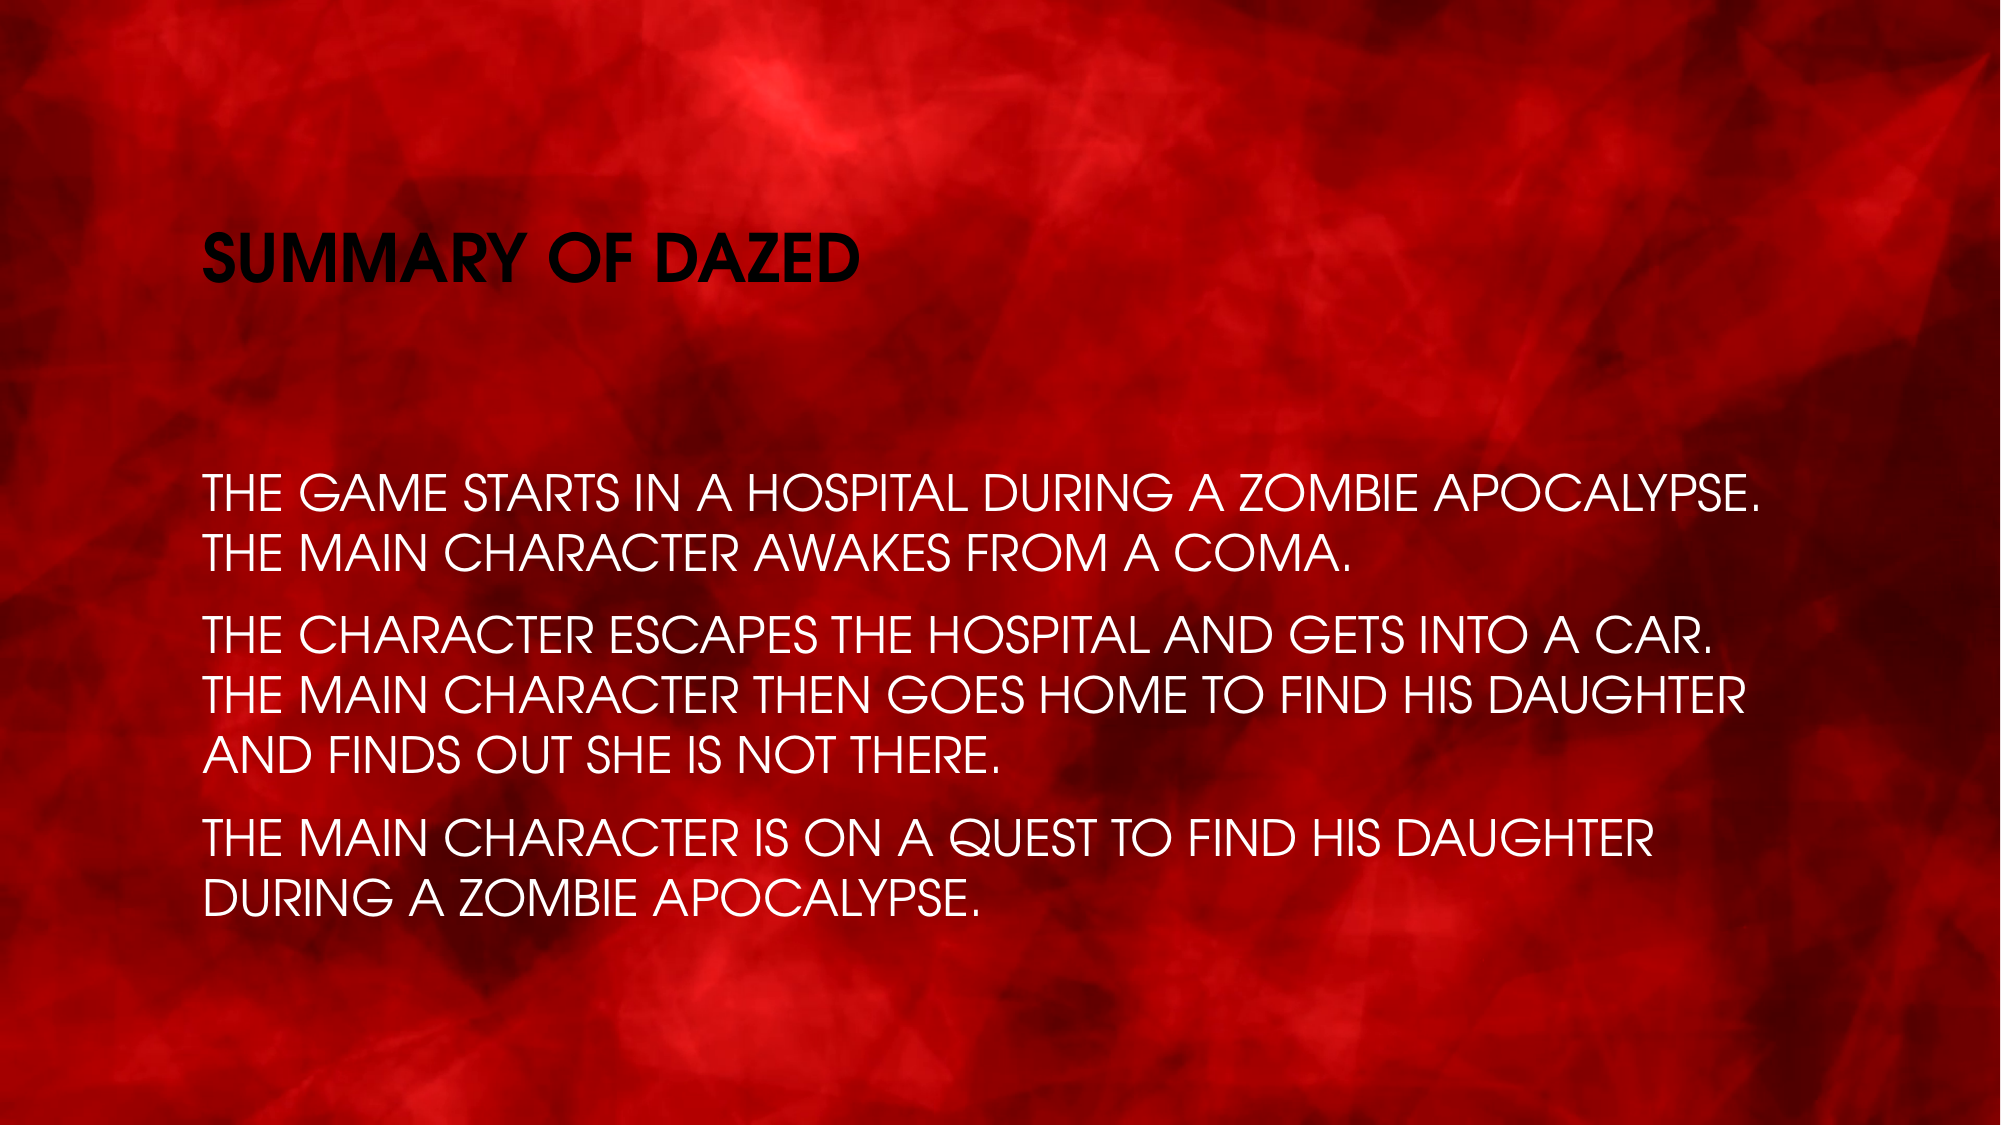

# Summary of dazed
The game starts in a hospital during a zombie apocalypse. The main character awakes from a coma.
The character escapes the hospital and gets into a car. The main character then goes home to find his daughter and finds out she is not there.
The main character is on a quest to find his daughter during a zombie apocalypse.